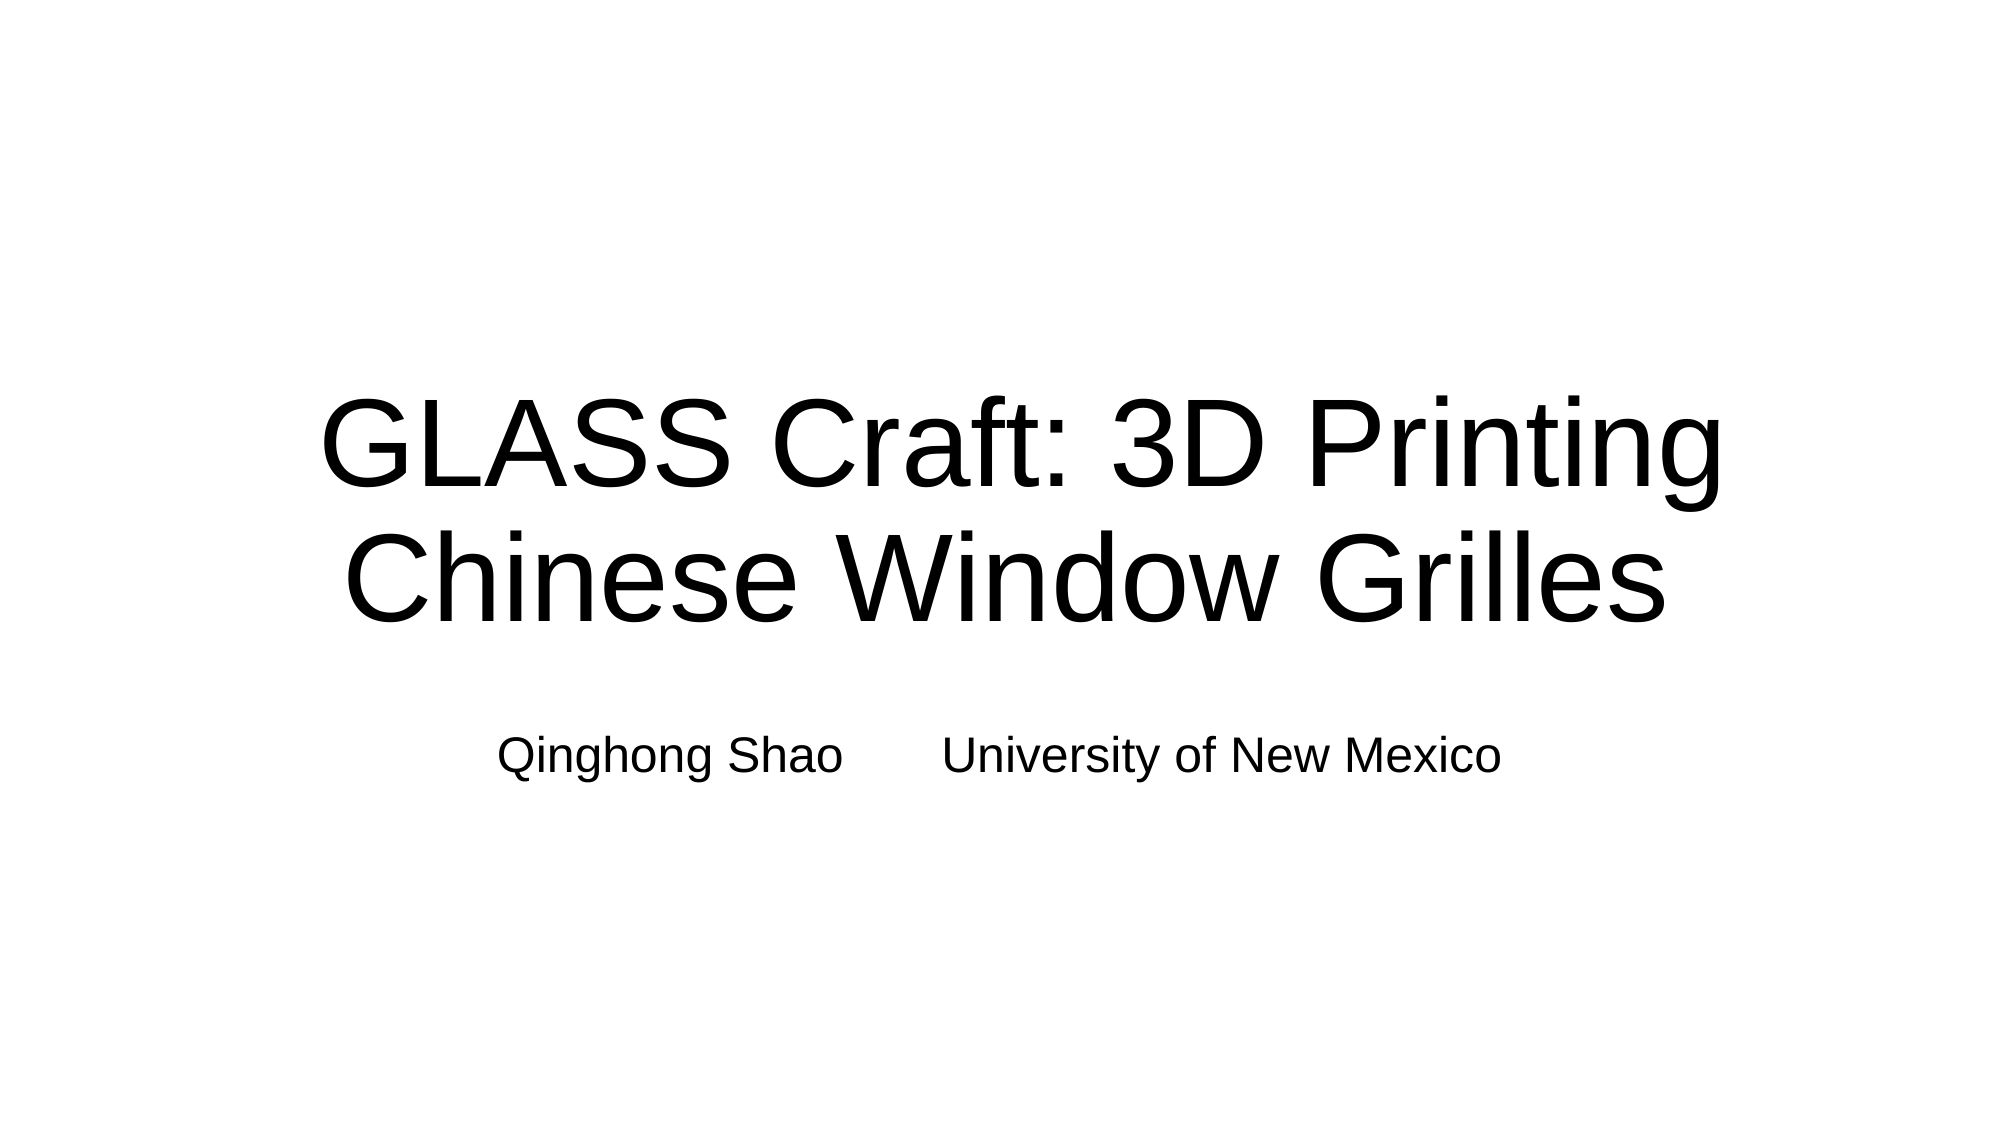

# GLASS Craft: 3D Printing Chinese Window Grilles
Qinghong Shao       University of New Mexico